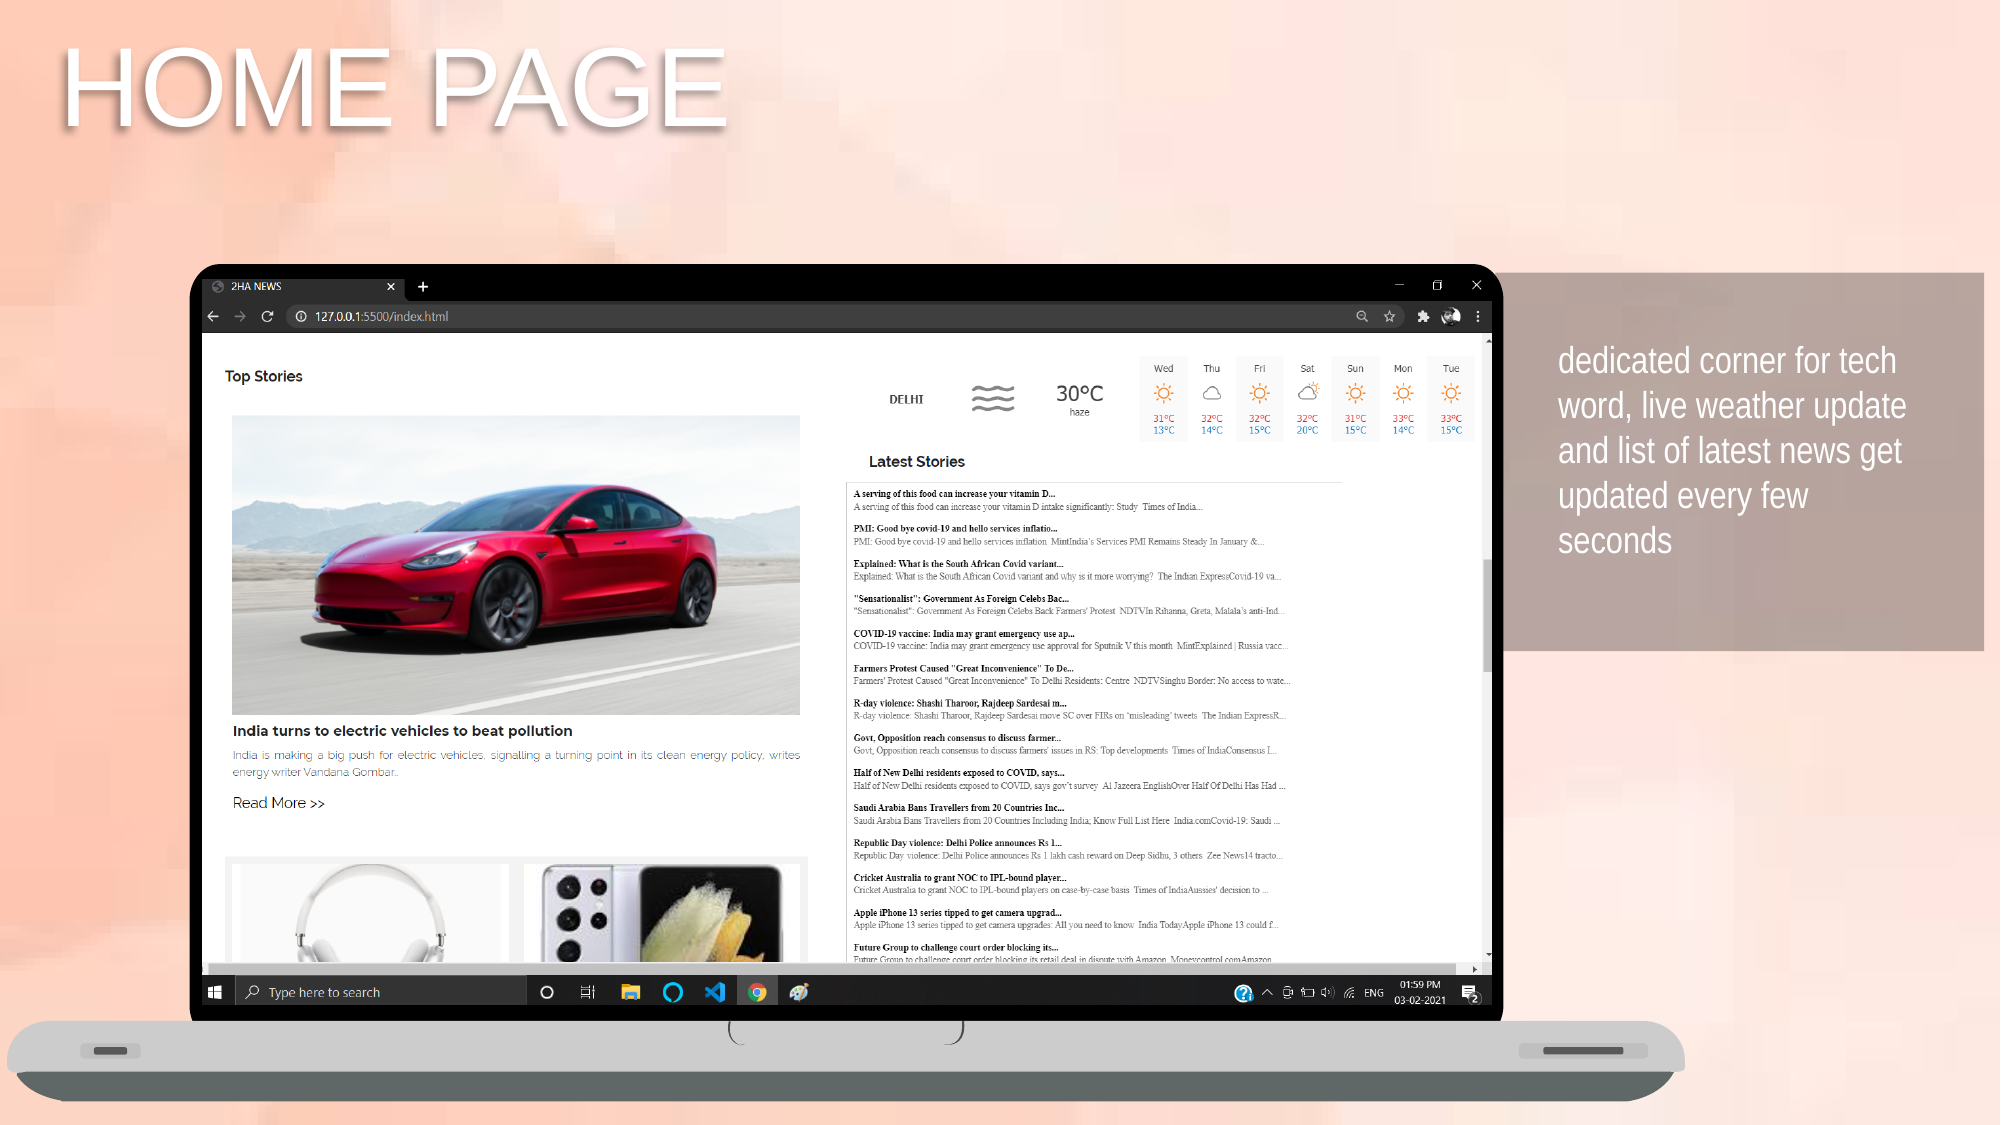

HOME PAGE

dedicated corner for tech word, live weather update and list of latest news get updated every few seconds